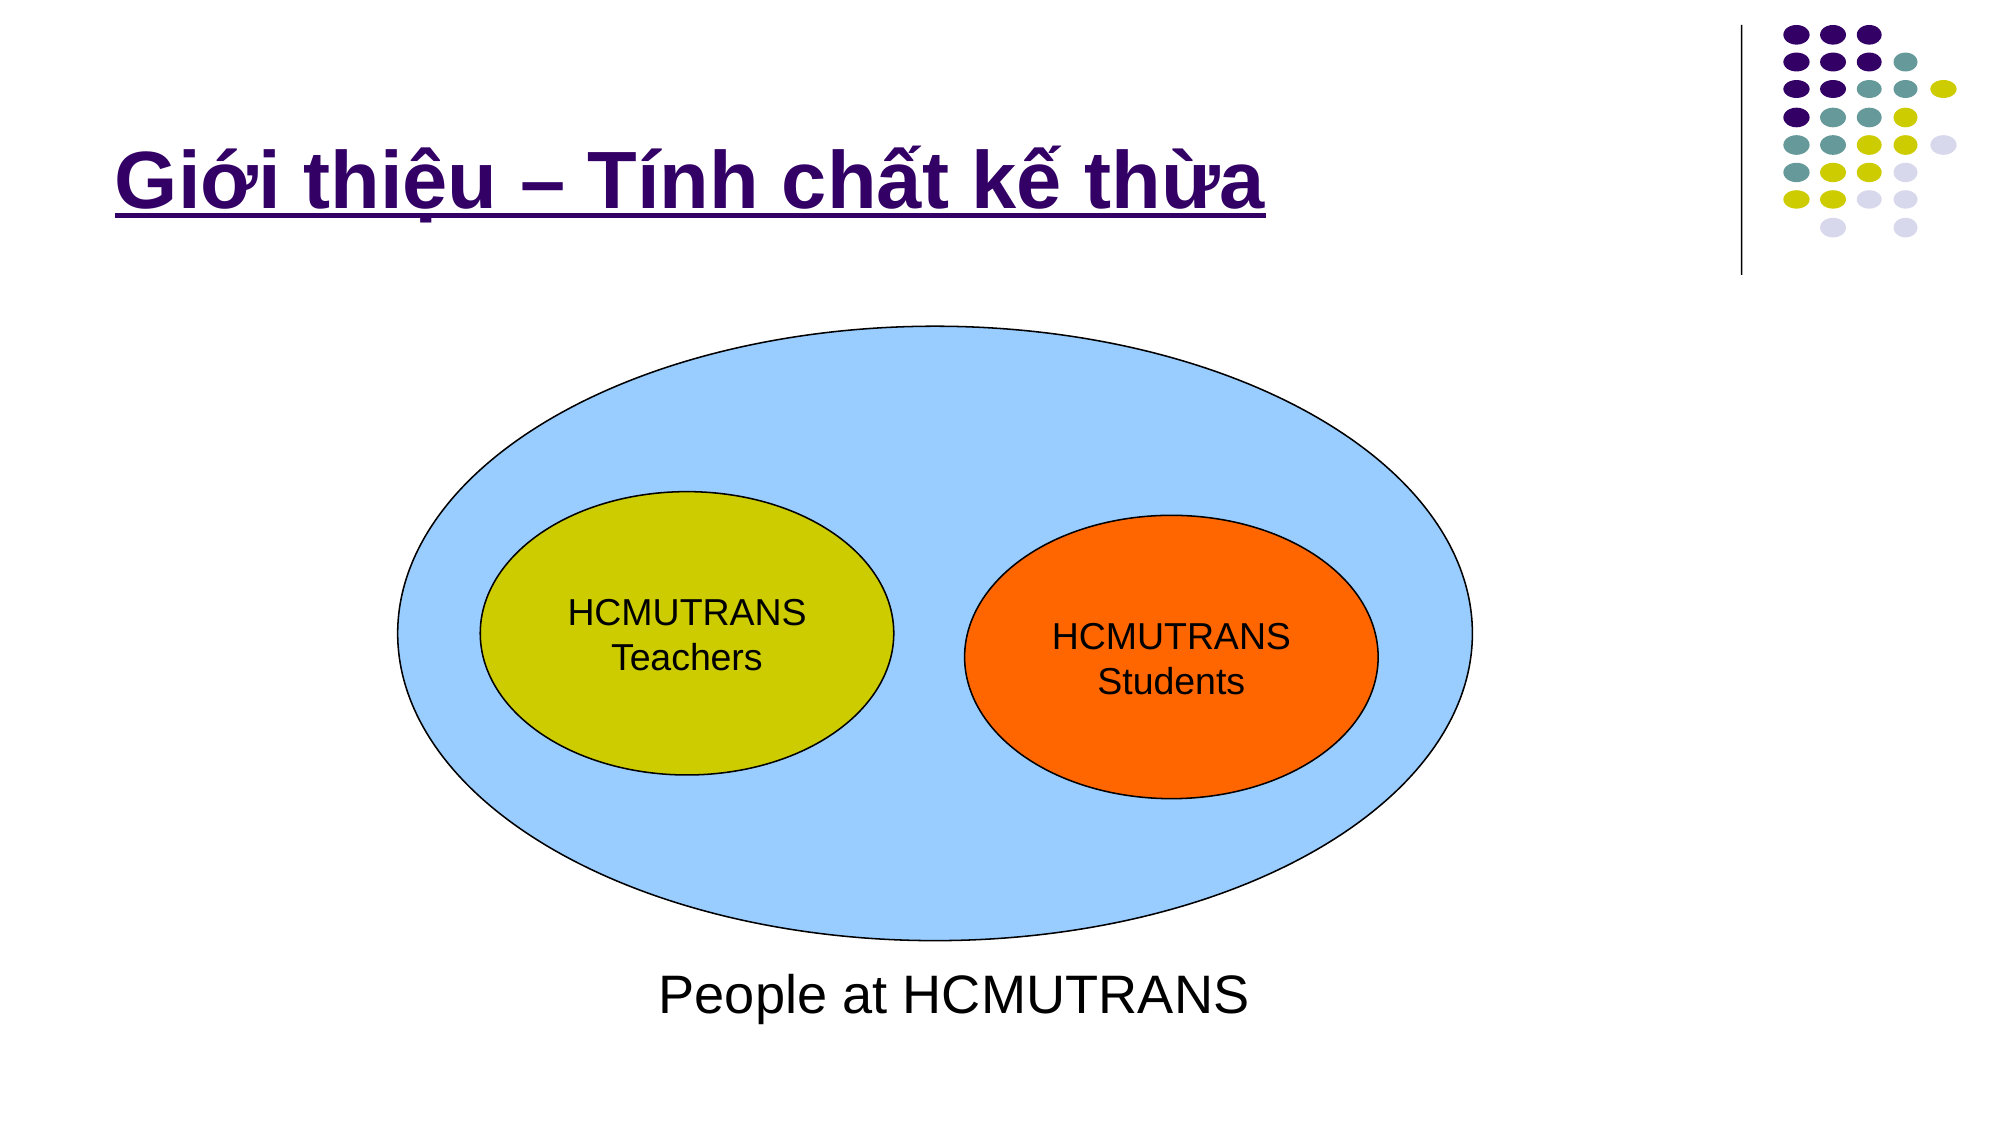

# Giới thiệu – Tính chất kế thừa

HCMUTRANS
Teachers
HCMUTRANS
Students
People at HCMUTRANS